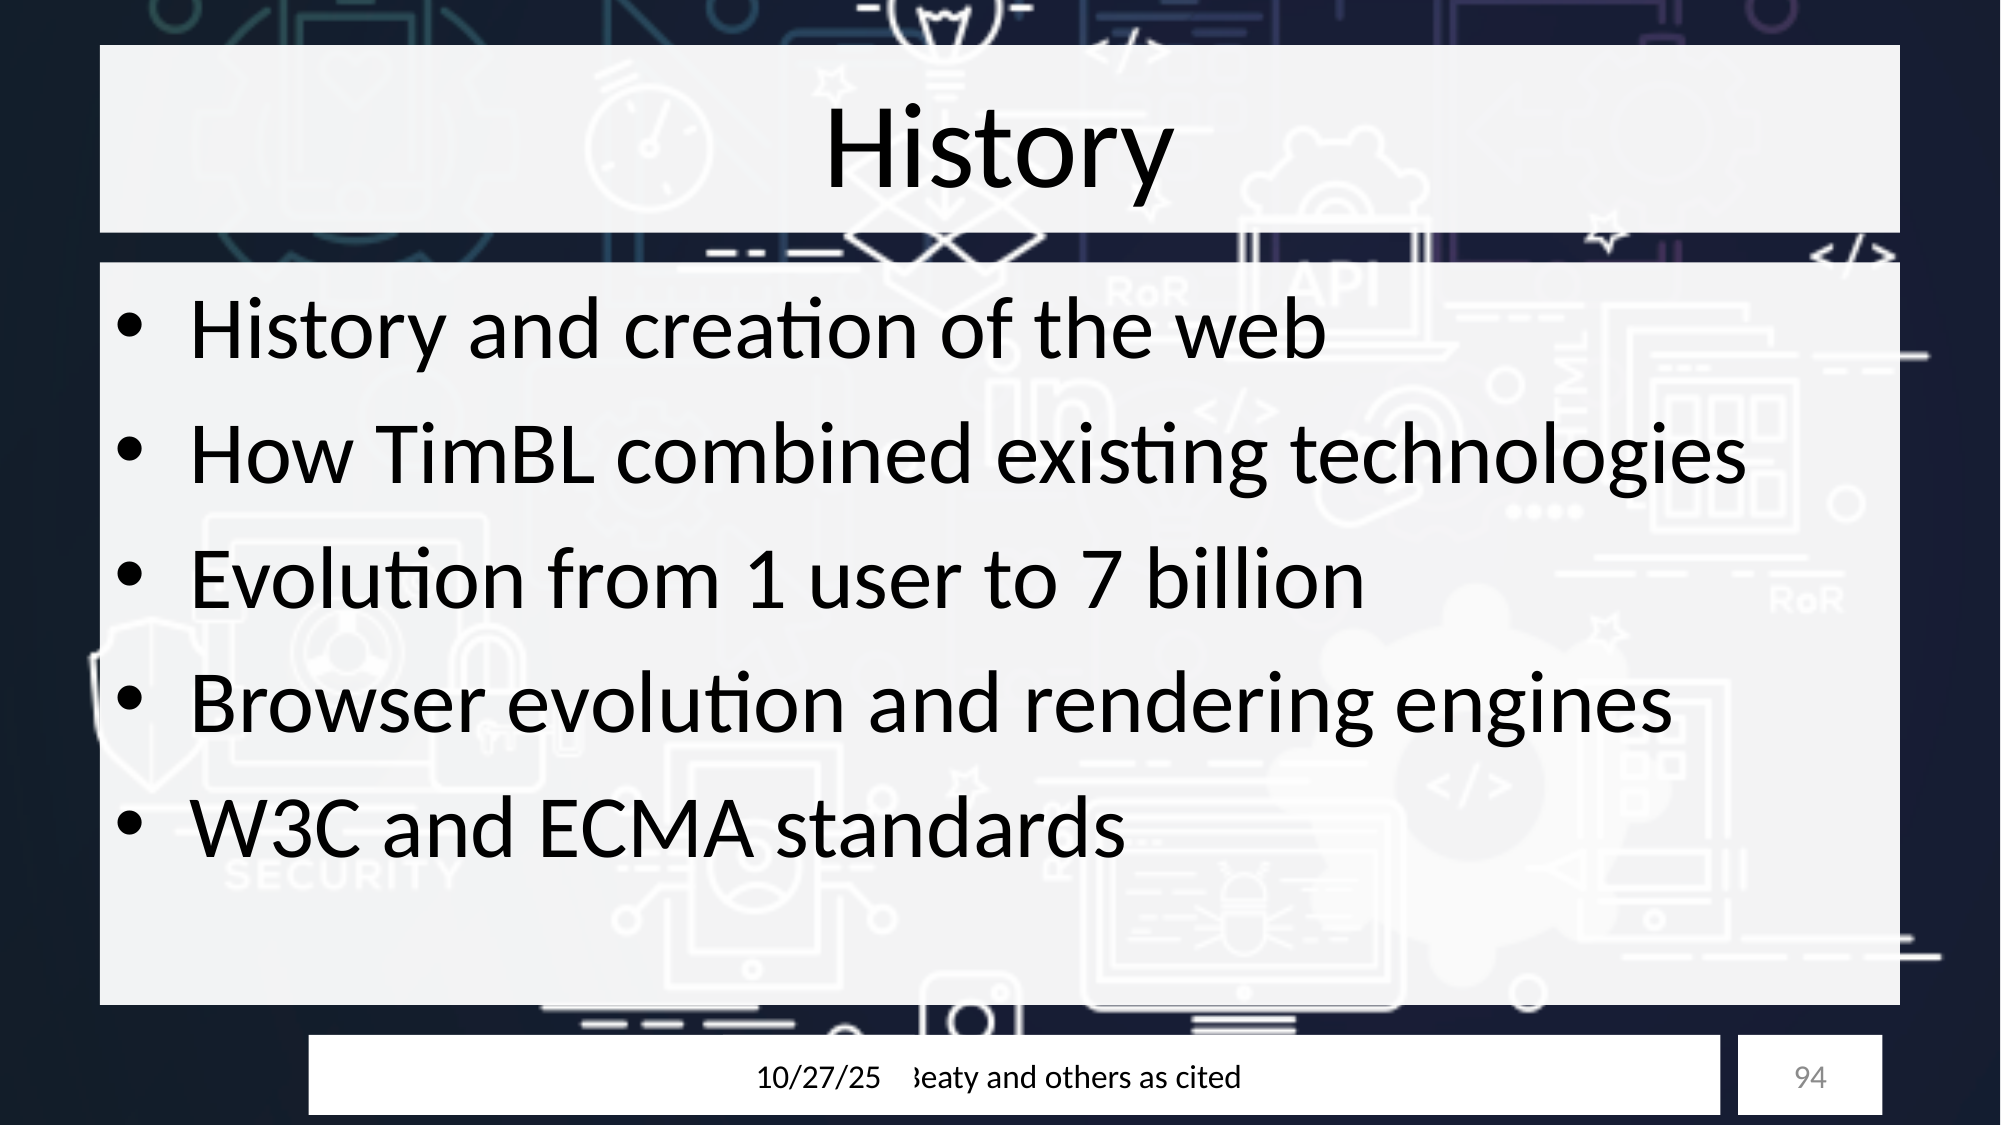

# History
History and creation of the web
How TimBL combined existing technologies
Evolution from 1 user to 7 billion
Browser evolution and rendering engines
W3C and ECMA standards

© Steve Beaty and others as cited
94
10/27/25